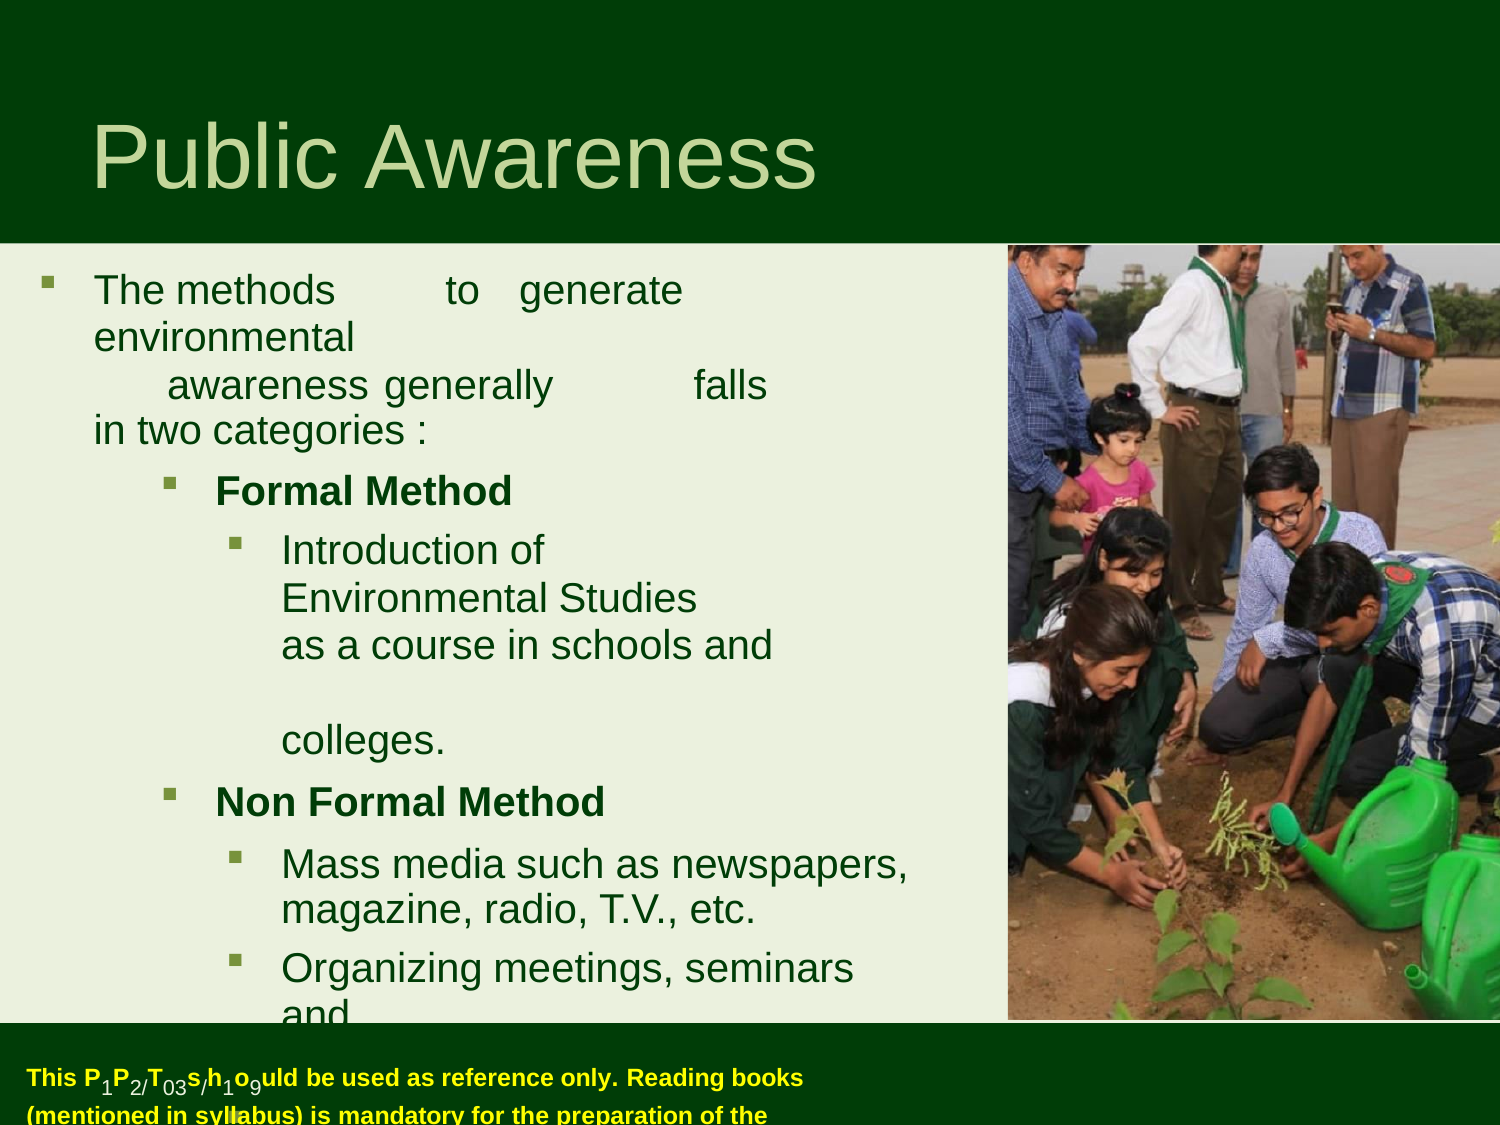

# Public Awareness

The methods	to	generate	environmental
awareness generally	falls in two categories :
Formal Method
Introduction of Environmental Studies
as a course in schools and	colleges.
Non Formal Method
Mass media such as newspapers, magazine, radio, T.V., etc.
Organizing meetings, seminars and
conferences
Organizing various competitions
Through folk songs, street plays, TV
serials, etc.
This P1P2/T03s/h1o9uld be used as reference only. Reading books (mentioned in syllabus) is mandatory for the preparation of the examinations.